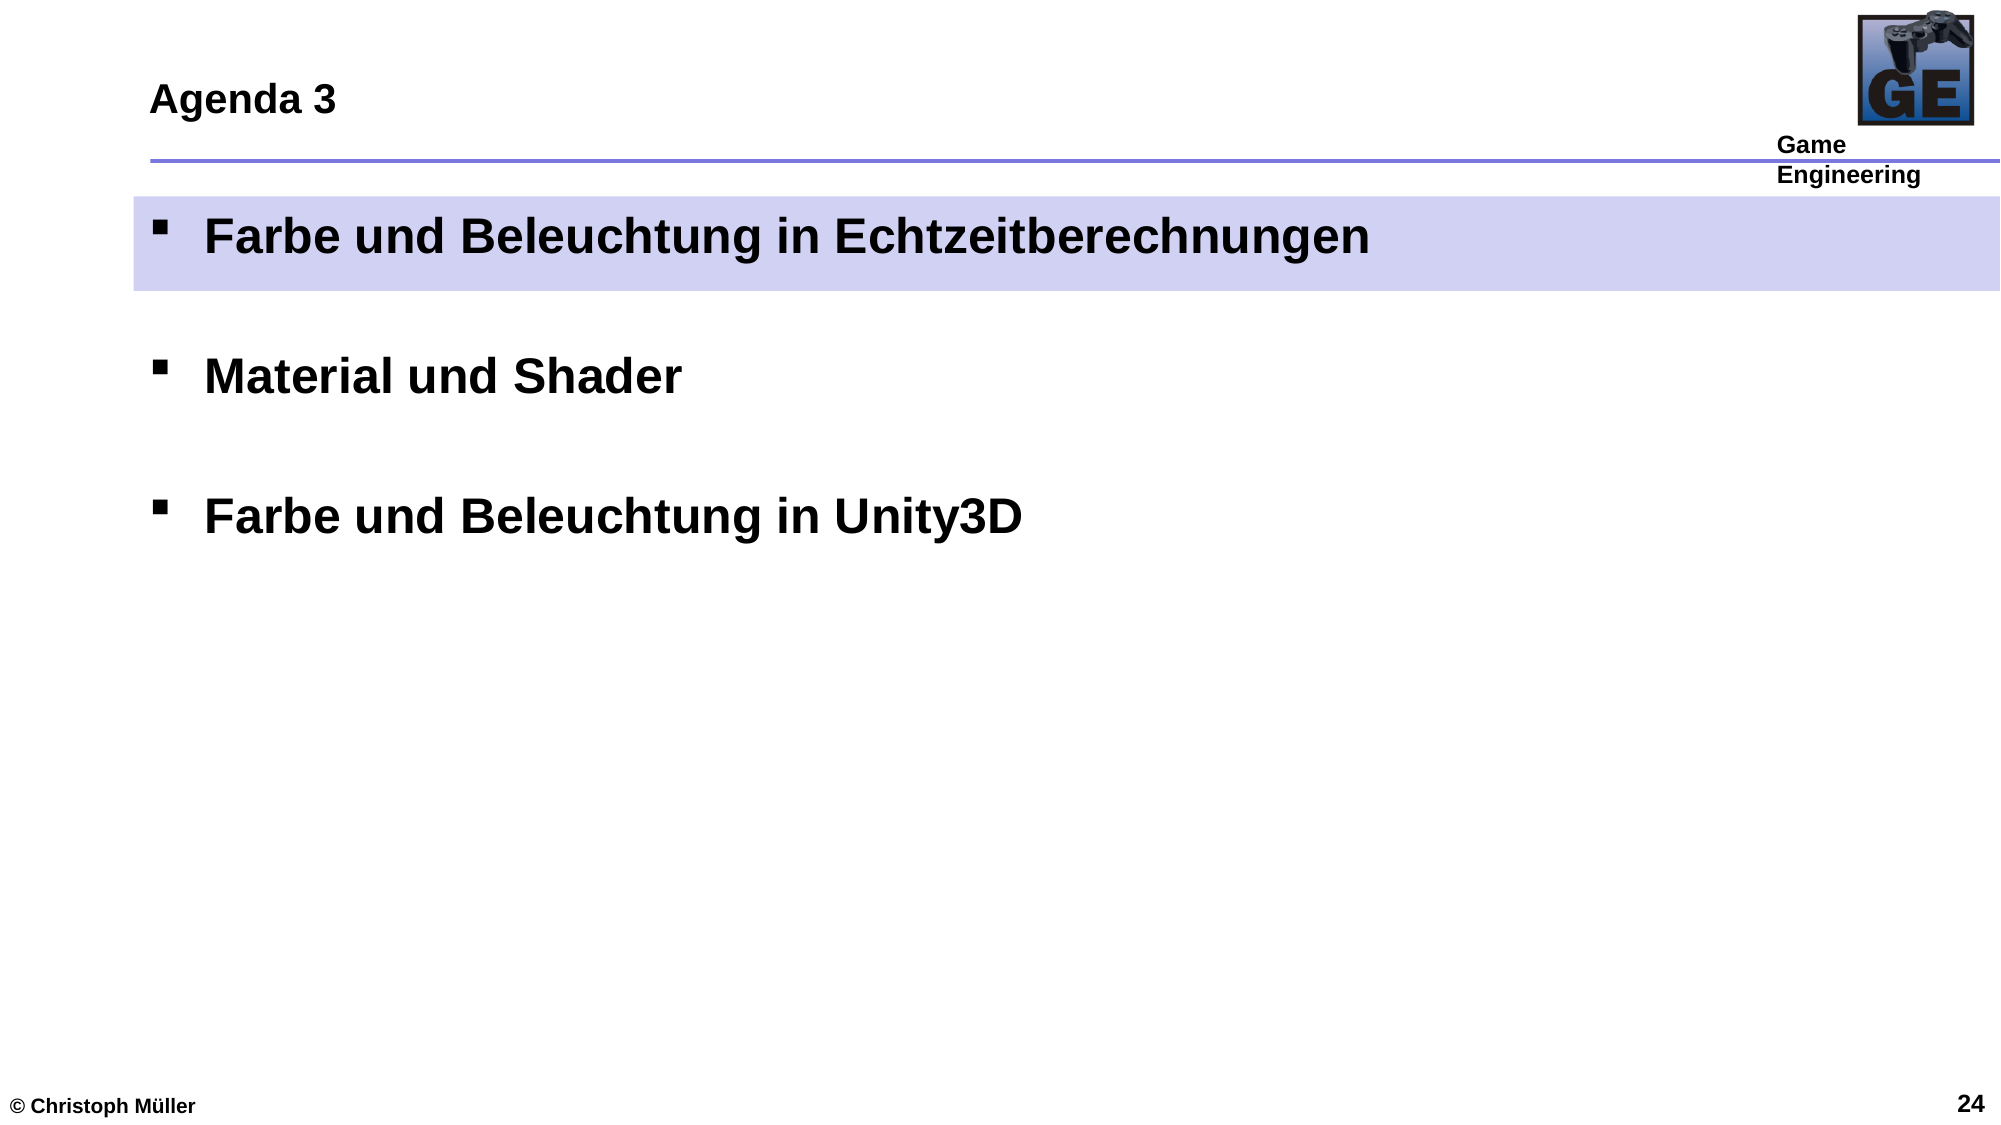

# Agenda 3

Farbe und Beleuchtung in Echtzeitberechnungen

Material und Shader

Farbe und Beleuchtung in Unity3D